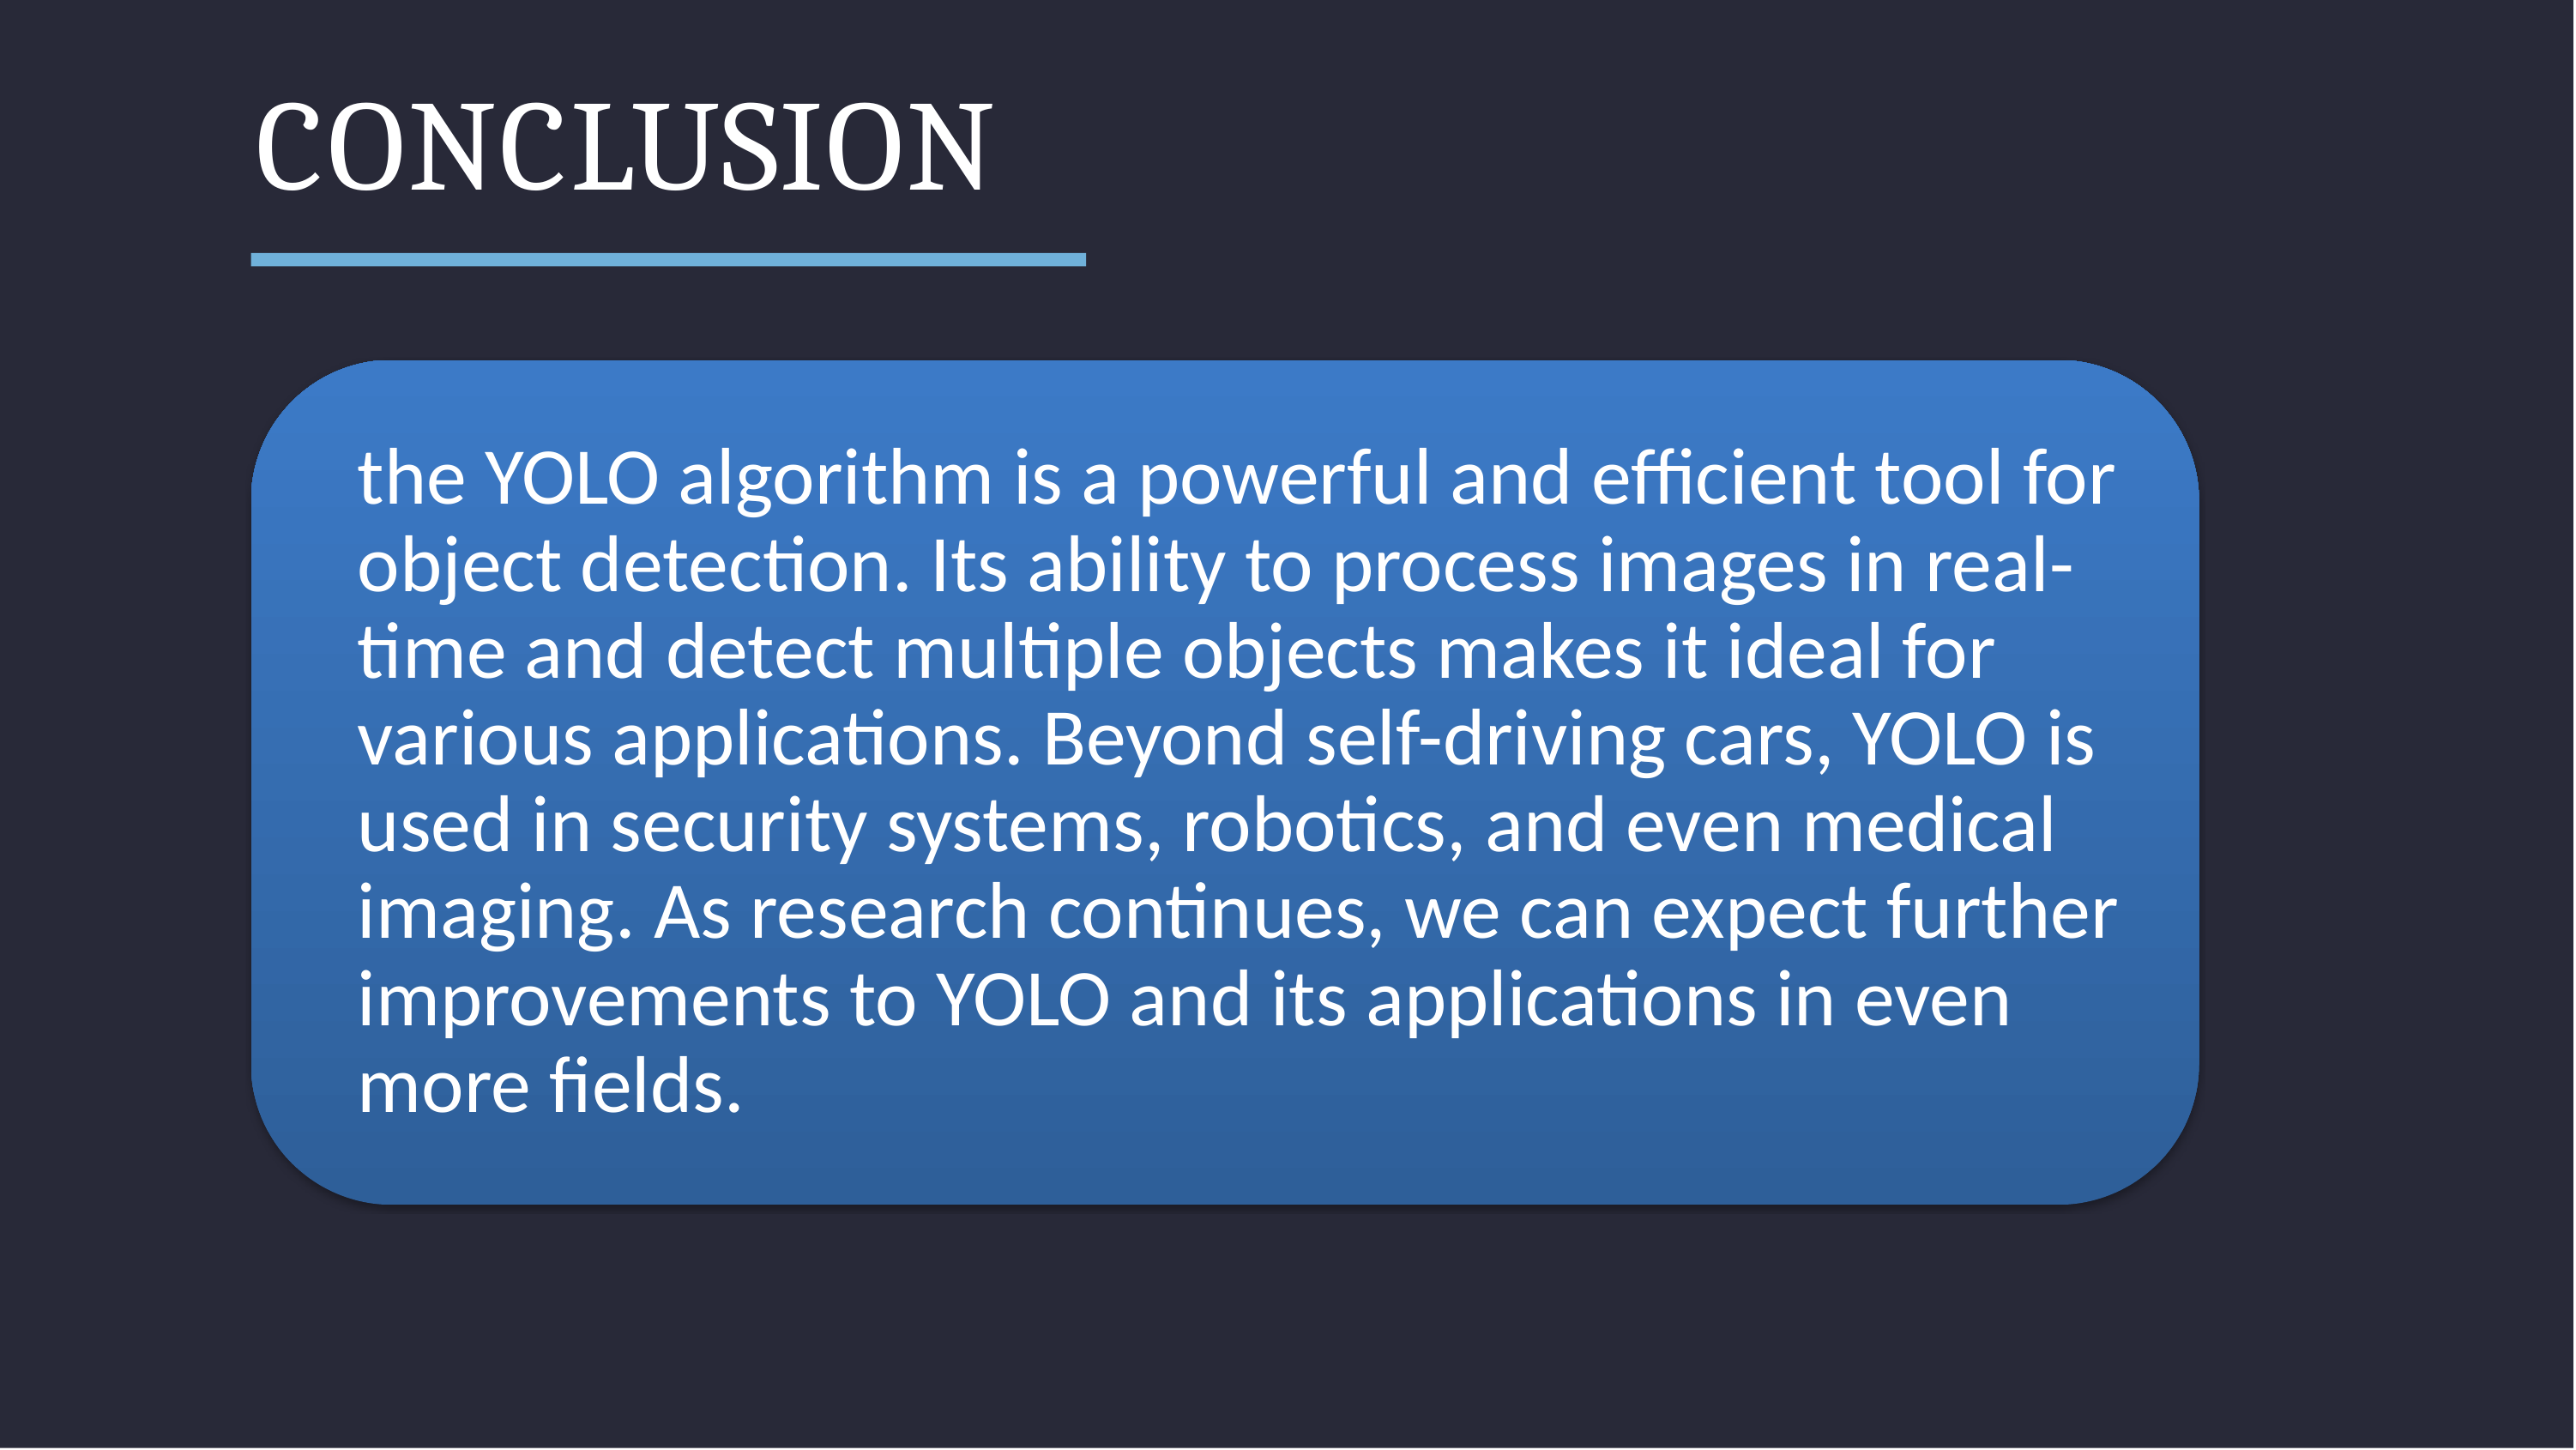

# CONCLUSION

the YOLO algorithm is a powerful and efficient tool for object detection. Its ability to process images in real-time and detect multiple objects makes it ideal for various applications. Beyond self-driving cars, YOLO is used in security systems, robotics, and even medical imaging. As research continues, we can expect further improvements to YOLO and its applications in even more fields.